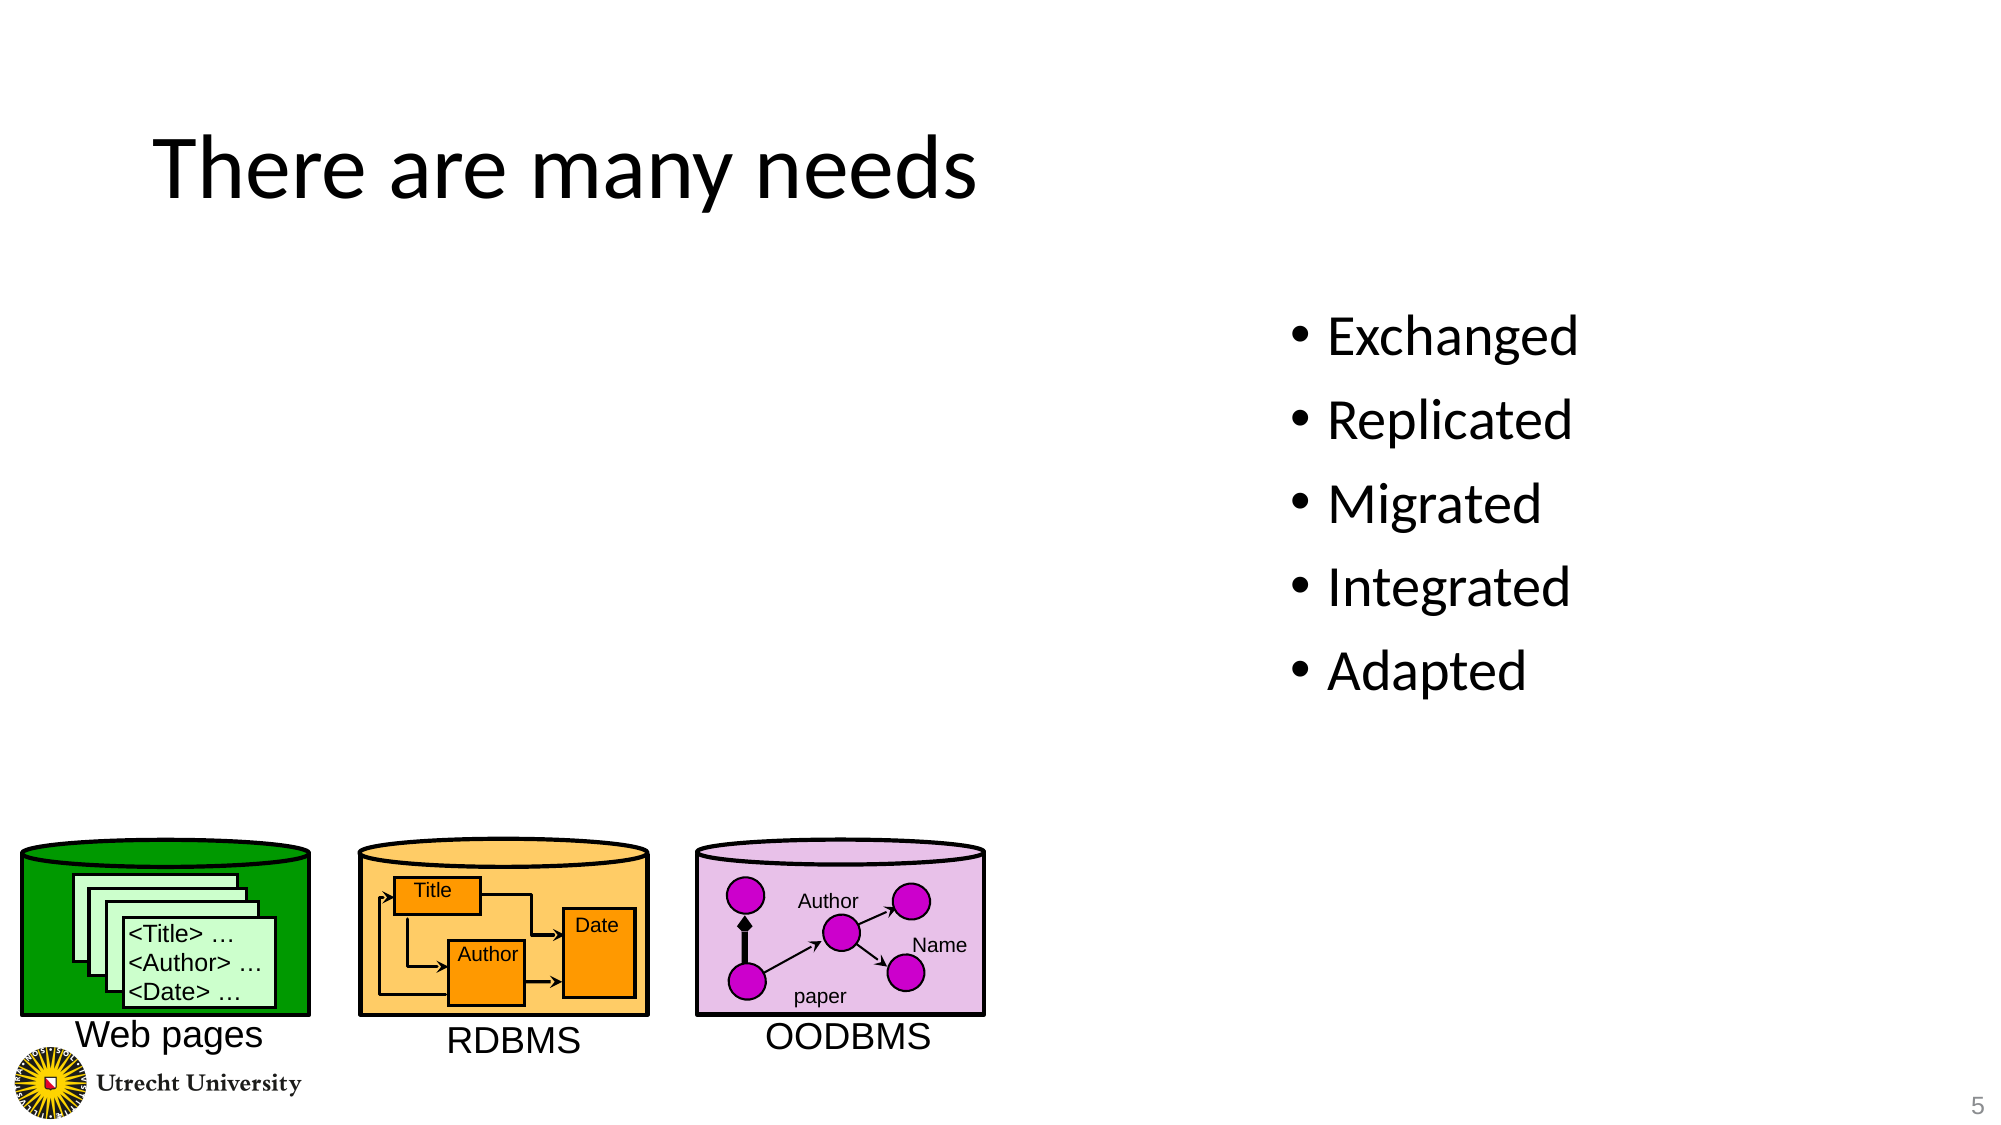

# There are many needs
Exchanged
Replicated
Migrated
Integrated
Adapted

Title

Date

Author

Author

Name

paper

<Title> …
<Author> …
<Date> …
Web pages
OODBMS
RDBMS
5